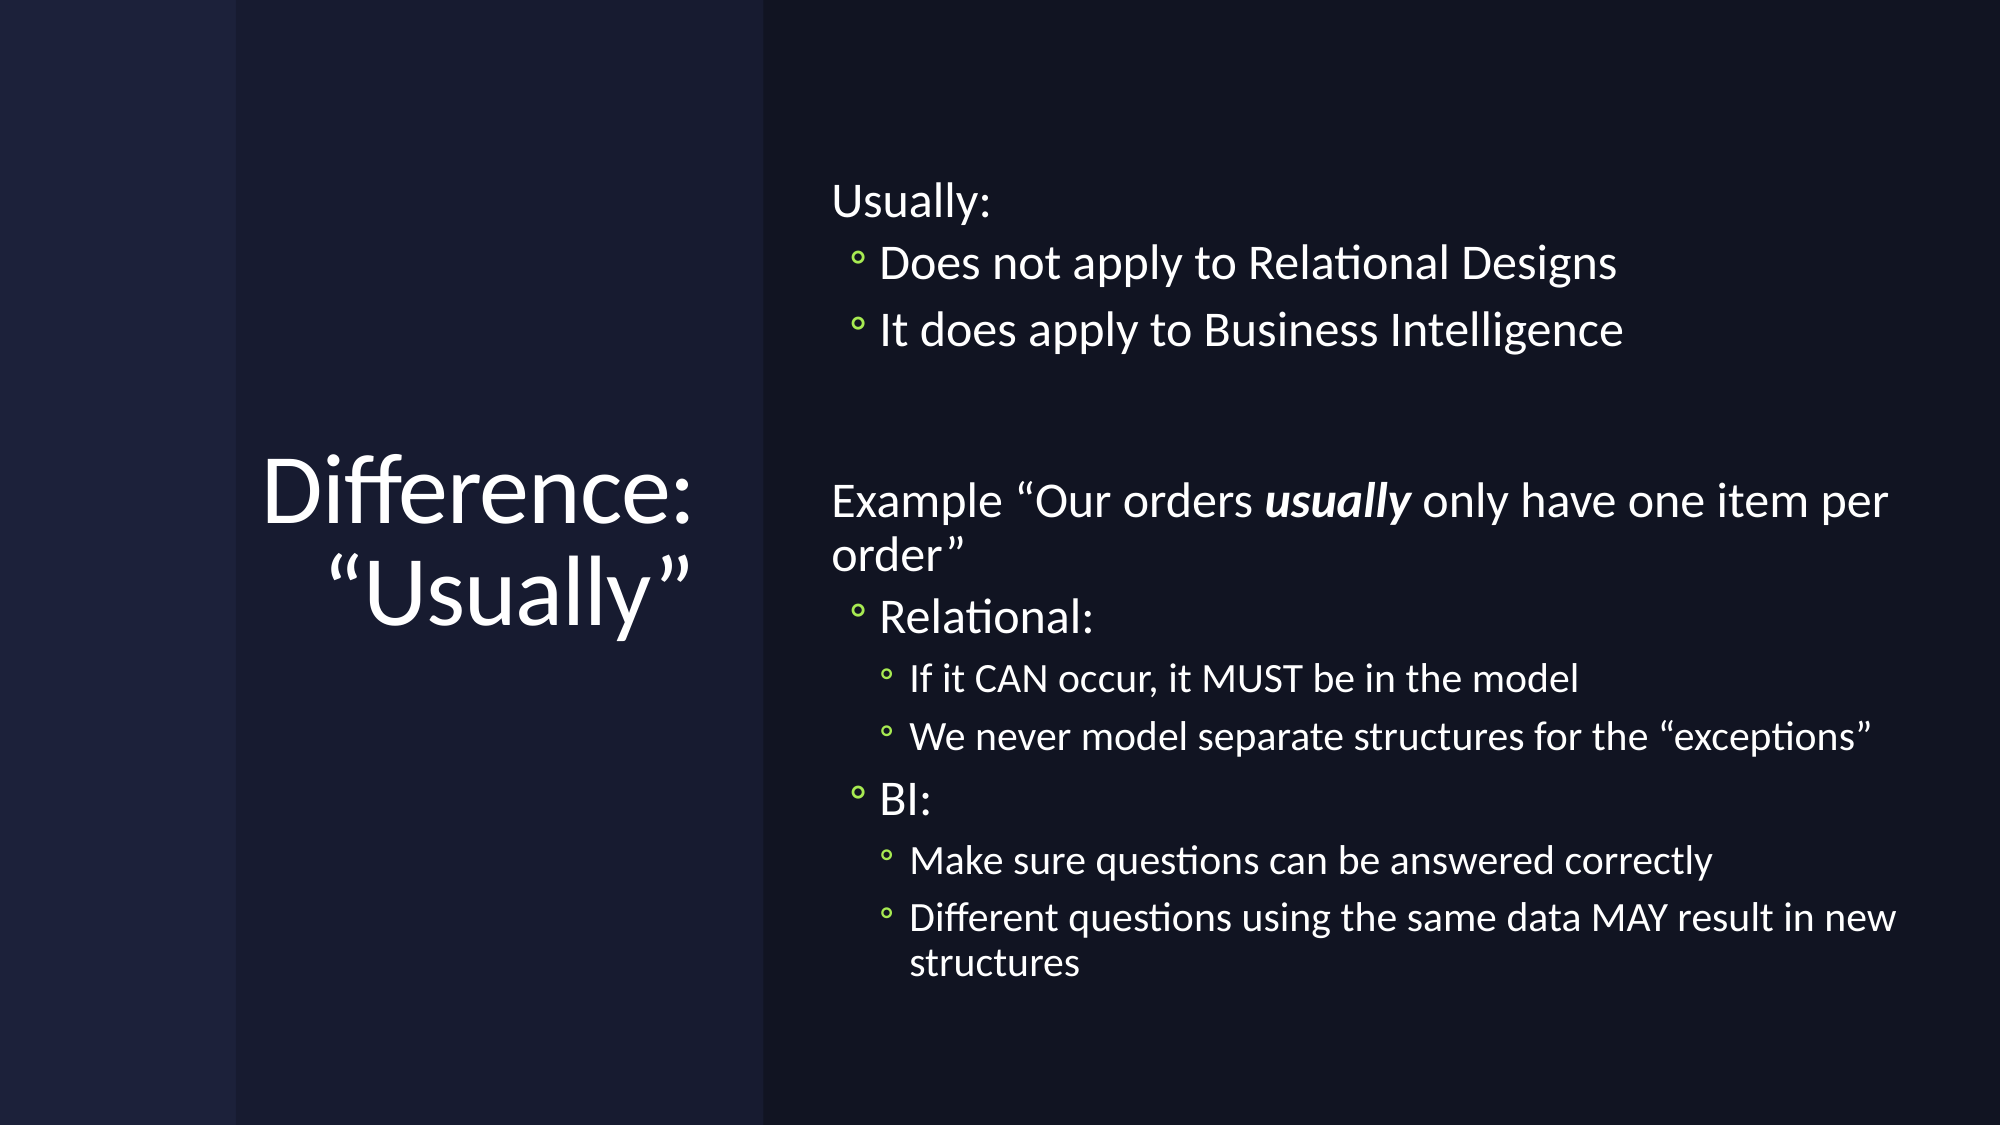

Usually:
Does not apply to Relational Designs
It does apply to Business Intelligence

Example “Our orders usually only have one item per order”
Relational:
If it CAN occur, it MUST be in the model
We never model separate structures for the “exceptions”
BI:
Make sure questions can be answered correctly
Different questions using the same data MAY result in new structures

# Difference: “Usually”